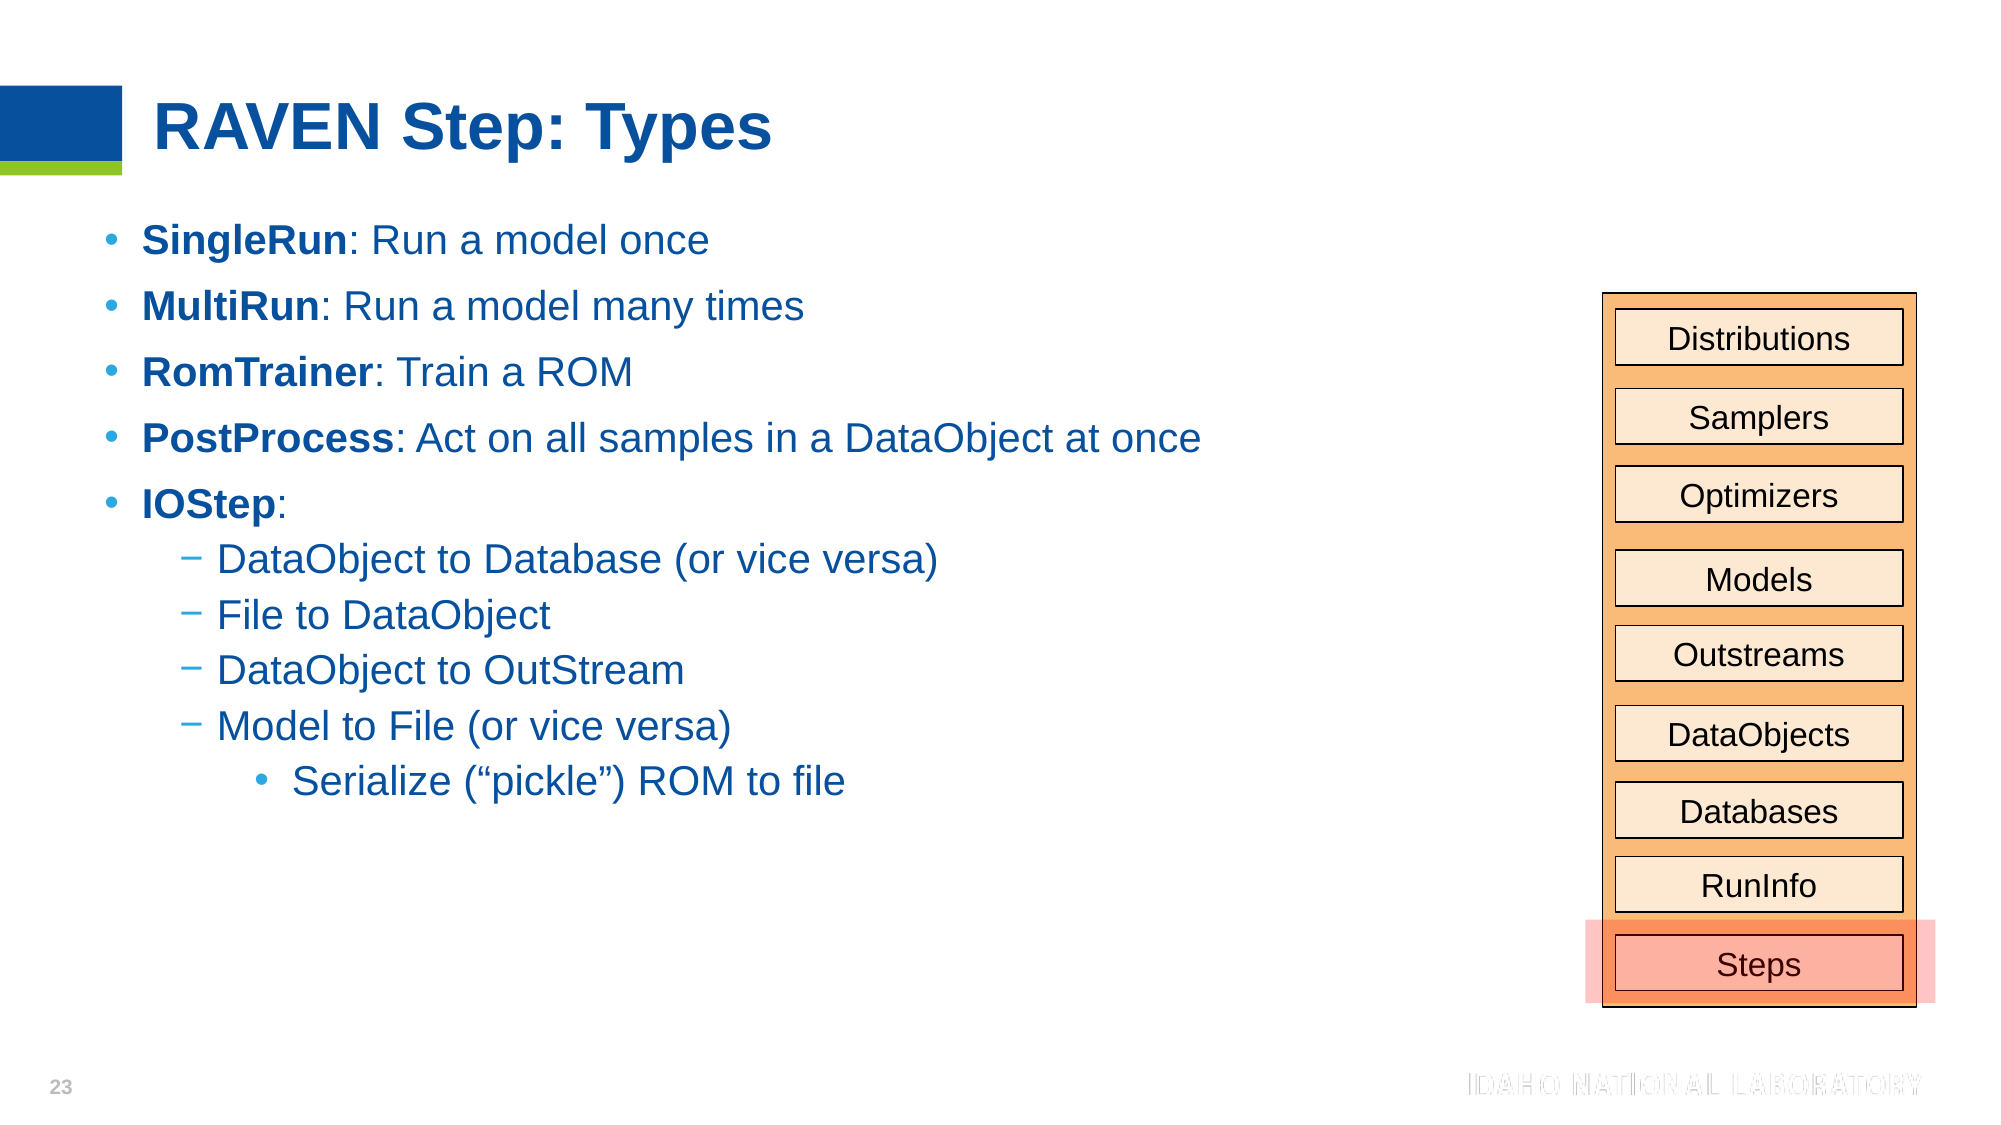

# RAVEN Step: Types
SingleRun: Run a model once
MultiRun: Run a model many times
RomTrainer: Train a ROM
PostProcess: Act on all samples in a DataObject at once
IOStep:
DataObject to Database (or vice versa)
File to DataObject
DataObject to OutStream
Model to File (or vice versa)
Serialize (“pickle”) ROM to file

Distributions
Samplers
Optimizers
Models
Outstreams
DataObjects
Databases
RunInfo

Steps
23